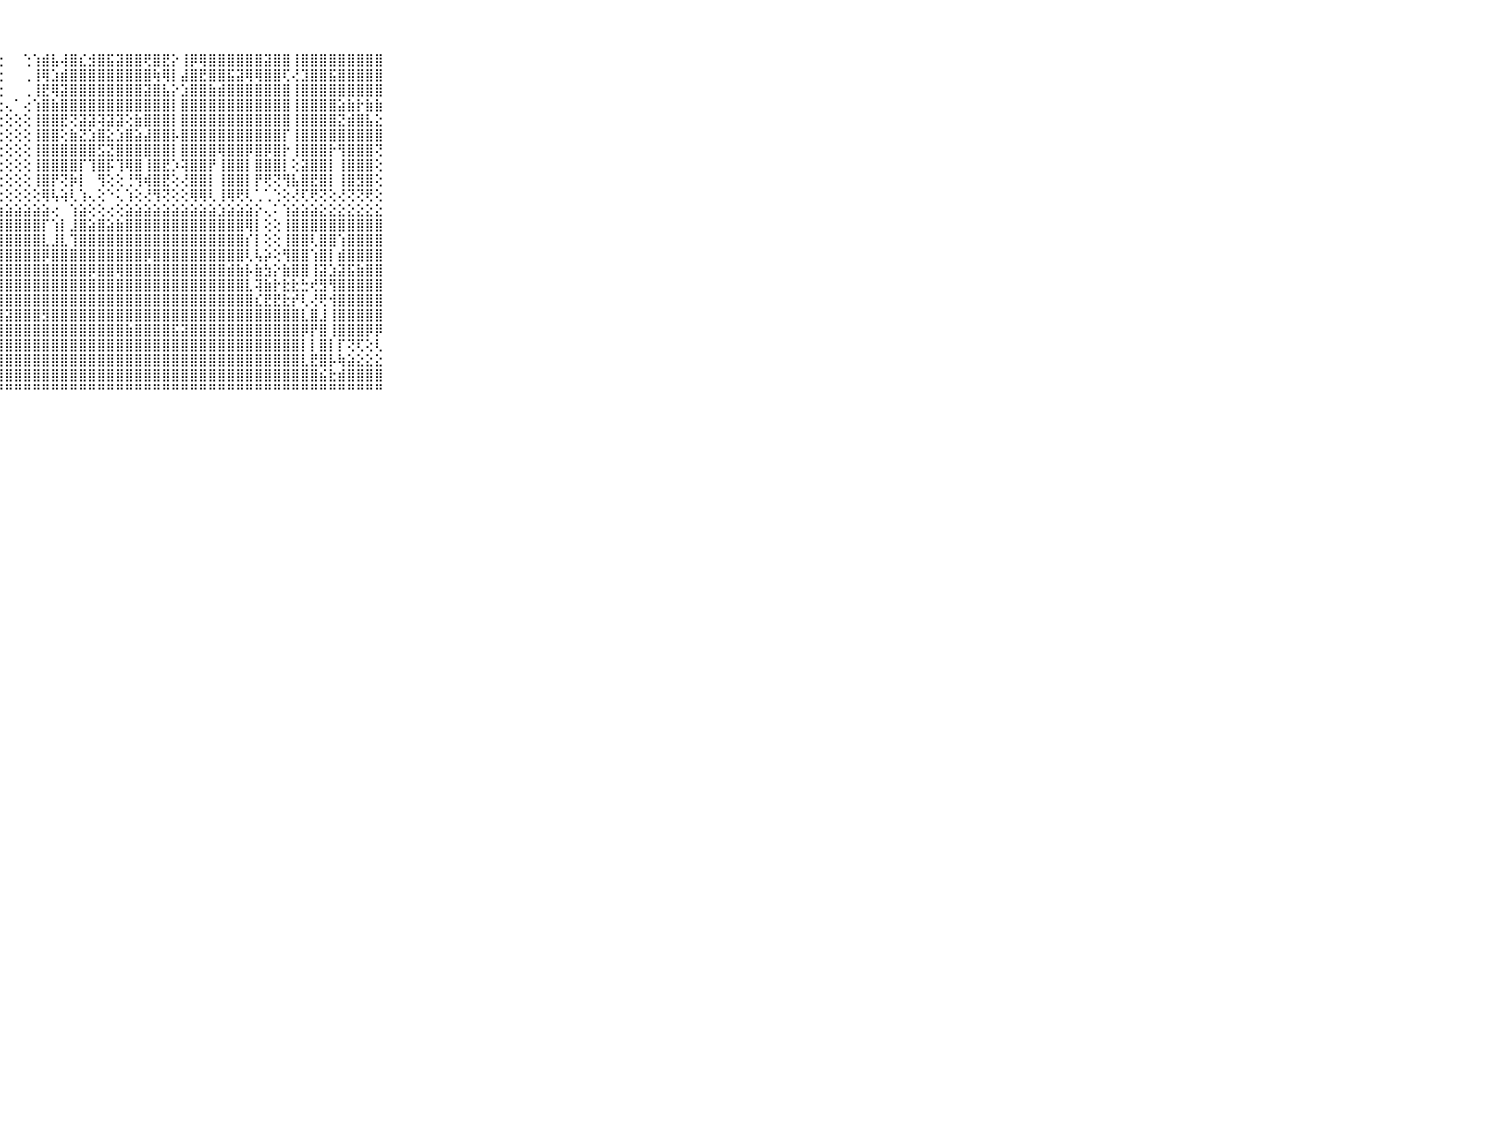

⠀⠀⠀⠀⠀⠀⠀⠀⠀⠀⠀⠀⠀⠀⠀⠀⠀⠀⠀⠀⠀⠀⠀⠀⠀⠀⢕⢕⠀⠀⢑⢱⣾⣧⢼⣿⣎⣺⣿⣯⣽⣿⣿⢟⣿⣟⡕⢸⡿⢿⣿⣿⣿⣿⣿⣿⣽⣿⣿⢸⣿⣿⣿⣿⣿⣿⣿⣿⣿⠀⠀⠀⠀⠀⠀⠀⠀⠀⠀⠀⠀
⠀⠀⠀⠀⠀⠀⠀⠀⠀⠀⠀⠀⠀⠀⠀⠀⠀⠀⠀⠀⠀⠀⠀⠀⠀⢀⢕⢕⠀⠀⢀⢸⢿⣱⣾⣿⣿⣿⣿⣿⣿⣿⣿⣿⢷⢿⡇⣼⣿⣟⣿⣿⣯⣽⢿⢿⣿⣿⢏⢜⣹⣿⣿⣯⣿⣿⣿⣿⣿⠀⠀⠀⠀⠀⠀⠀⠀⠀⠀⠀⠀
⠀⠀⠀⠀⠀⠀⠀⠀⠀⠀⠀⠀⠀⠀⠀⠀⠀⠀⠀⠀⠀⠀⠀⠀⠀⠀⢕⢕⠀⠀⢀⢸⣟⢿⣽⣿⣿⣿⣿⣿⣿⣿⣿⣽⣿⣧⡕⣱⣿⣿⣷⣾⣿⣿⣿⣿⣿⣿⣿⢸⣿⣿⣿⣿⣿⣿⣿⣿⣿⠀⠀⠀⠀⠀⠀⠀⠀⠀⠀⠀⠀
⠀⠀⠀⠀⠀⠀⠀⠀⠀⠀⠀⠀⠀⠀⠀⠀⠀⠀⠀⠀⠀⠀⠀⠀⢀⢔⢕⢕⢄⠁⢔⢱⣿⣷⣿⣿⣿⣿⣿⣿⣿⣿⣿⣿⣿⣿⡇⣿⣿⣿⣿⣿⣿⣿⣿⣿⣿⣿⣿⢸⣿⣿⣿⣿⣵⣷⡗⣷⣷⠀⠀⠀⠀⠀⠀⠀⠀⠀⠀⠀⠀
⠀⠀⠀⠀⠀⠀⠀⠀⠀⠀⠀⠀⠀⠀⠀⠀⠀⠀⠀⠀⠀⠀⠀⠀⢔⢕⢕⢕⢕⢕⢕⢸⣿⣿⣟⢝⣽⣽⢽⣽⣽⢕⣷⣿⣿⣿⡇⣿⣿⣿⣿⣿⣿⣿⣿⣿⣿⣿⣿⢸⣿⣿⣿⣿⣝⣾⣿⣧⣕⠀⠀⠀⠀⠀⠀⠀⠀⠀⠀⠀⠀
⠀⠀⠀⠀⠀⠀⠀⠀⠀⠀⠀⠀⠀⠀⠀⠀⠀⠀⠀⠀⠀⠀⠀⠀⢕⢕⢕⢕⢕⢕⢕⢸⣿⣿⢕⣷⣝⣱⣿⣕⣱⣿⣵⣼⣿⣿⡧⣿⣿⣿⣿⣿⣿⣿⣿⣿⣿⣿⡏⢸⣿⣿⣿⣿⣿⣿⣿⣿⣿⠀⠀⠀⠀⠀⠀⠀⠀⠀⠀⠀⠀
⠀⠀⠀⠀⠀⠀⠀⠀⠀⠀⠀⠀⠀⠀⠀⠀⠀⠀⠀⠀⠀⠀⢀⢀⢕⢕⢕⢕⢕⢕⢕⢸⣿⣿⣿⣿⣿⣿⣫⣝⣿⣿⣿⣿⣿⣿⡇⣿⣿⣿⣿⢿⣿⣿⡿⣿⡿⣿⡗⢸⣿⣿⣿⡗⢻⣿⣿⣿⢝⠀⠀⠀⠀⠀⠀⠀⠀⠀⠀⠀⠀
⠀⠀⠀⠀⠀⠀⠀⠀⠀⠀⠀⠀⠀⠀⠀⠀⠀⠀⠀⠀⠀⠀⢕⢕⢕⢕⢕⢕⢕⢕⢕⢸⣿⣿⣿⣿⡏⢹⣿⡯⢹⢿⣿⢸⣿⣟⡱⢽⣿⣿⡟⢸⣿⣿⡇⣿⣿⣿⡇⢕⣽⣿⣿⡇⢸⣿⣿⣿⢕⠀⠀⠀⠀⠀⠀⠀⠀⠀⠀⠀⠀
⠀⠀⠀⠀⠀⠀⠀⠀⠀⠀⠀⠀⠀⠀⠀⠀⠀⠀⠀⢀⠄⢀⢑⡕⢕⢕⢕⢕⢕⢕⢕⢸⣿⡟⢝⡷⡇⠀⢻⢕⢕⢘⢻⢾⣿⣟⢕⢜⣿⣿⡇⢸⣿⣿⡇⡟⢟⢝⢻⣧⣿⣟⣿⡇⢸⣿⣻⣿⢕⠀⠀⠀⠀⠀⠀⠀⠀⠀⠀⠀⠀
⠀⠀⠀⠀⠀⠀⠀⠀⠀⠀⠀⠀⠀⠀⠀⠀⠀⠀⠀⠑⠕⠔⢜⢇⢕⢕⢕⢕⢕⢕⢕⢕⢿⢧⢵⢇⢱⢄⢕⠑⢅⢱⢕⢜⢻⢝⢕⢕⢿⢿⢇⢸⢿⢟⢇⢁⢁⢑⢕⢜⢏⢟⢝⢕⢜⢝⢝⢟⢕⠀⠀⠀⠀⠀⠀⠀⠀⠀⠀⠀⠀
⠀⠀⠀⠀⠀⠀⠀⠀⠀⠀⠀⣤⣤⢥⣤⣤⣤⣤⣄⣄⣤⣤⣤⣥⣵⣵⣵⣵⣵⣵⣵⣵⣵⢔⠀⢱⣵⢕⢕⢔⢕⣵⣵⣵⣵⣵⣵⣵⣵⣵⣵⣱⣵⣵⣵⡕⢄⠅⢱⣵⣵⣵⣕⣕⣕⣕⣕⣕⣕⠀⠀⠀⠀⠀⠀⠀⠀⠀⠀⠀⠀
⠀⠀⠀⠀⠀⠀⠀⠀⠀⠀⠀⣿⣿⣾⣿⣿⣿⣿⣿⣿⣿⣿⣿⣿⣿⣿⣿⣿⣿⣿⣿⣿⡏⢱⡇⣸⣿⣵⣿⣵⣷⣿⣿⣿⣿⣿⣿⣿⣿⣿⣿⣿⣿⣿⢿⡇⢕⢕⢸⣿⣿⣿⣿⣿⣿⣿⣿⣿⣿⠀⠀⠀⠀⠀⠀⠀⠀⠀⠀⠀⠀
⠀⠀⠀⠀⠀⠀⠀⠀⠀⠀⠀⣺⣿⣿⣿⣿⣿⣿⣿⣿⣿⣿⣿⣿⣿⣿⣿⣿⣿⣿⣿⣿⣇⣸⣇⢹⣿⣿⣿⣿⣿⣿⣿⣿⣿⣿⣿⣿⣿⣿⣿⣿⣿⣿⡎⡇⢕⢕⢸⣿⣿⢇⣿⣿⢱⣿⣿⣿⣿⠀⠀⠀⠀⠀⠀⠀⠀⠀⠀⠀⠀
⠀⠀⠀⠀⠀⠀⠀⠀⠀⠀⠀⢜⢛⢛⢟⢟⣻⣿⣿⣿⣿⣻⣧⣼⣿⣿⣿⣿⣿⣿⣿⣿⡿⣿⣿⣿⣿⣿⣿⣿⣿⣿⣿⡿⣿⣿⣿⣿⣿⣿⣿⣿⣿⣿⢇⢧⡵⢕⢻⣿⣿⢱⣿⡇⣾⣿⣿⣿⣿⠀⠀⠀⠀⠀⠀⠀⠀⠀⠀⠀⠀
⠀⠀⠀⠀⠀⠀⠀⠀⠀⠀⠀⢝⢻⣿⣿⣿⣿⣿⣿⣿⣿⣿⣿⣿⣿⣿⣿⣿⣿⣿⣿⣿⣿⣿⣿⣿⣿⡿⣿⣿⢿⣿⣿⣿⣿⣿⣿⣿⣿⣿⣿⣿⣾⣷⡧⣷⣳⡕⣷⣿⣿⢸⣽⣱⣽⣯⣷⣿⣿⠀⠀⠀⠀⠀⠀⠀⠀⠀⠀⠀⠀
⠀⠀⠀⠀⠀⠀⠀⠀⠀⠀⠀⢕⢜⣿⣿⣿⣿⣿⣿⣿⡇⣿⣿⣿⣿⣿⣿⣿⣿⣿⣿⣿⣿⣿⣿⣿⣿⣿⣿⣿⣿⣿⣿⣿⣿⣿⣿⣿⣿⣿⣿⣿⣿⣿⣇⢽⣷⡗⣗⣗⣓⢞⣻⢻⣿⣿⣿⣿⣿⠀⠀⠀⠀⠀⠀⠀⠀⠀⠀⠀⠀
⠀⠀⠀⠀⠀⠀⠀⠀⠀⠀⠀⢕⢕⢻⣿⣿⢿⢿⢿⢿⡇⣿⣿⣿⣿⣿⣿⣿⣿⣿⣿⣿⣿⣿⣿⣿⣿⣿⣿⣿⣿⣿⣿⣿⣿⣿⣿⣿⣿⣿⣿⣿⣿⣿⣿⣎⣟⣟⣗⡞⢇⢜⢟⢺⣿⣿⣿⣿⣿⠀⠀⠀⠀⠀⠀⠀⠀⠀⠀⠀⠀
⠀⠀⠀⠀⠀⠀⠀⠀⠀⠀⠀⢕⢕⣿⣿⣿⣿⣿⣿⣿⢕⣱⣷⣾⣷⣾⣯⣽⣽⣿⣿⣿⣻⣿⣿⣿⣿⣿⣿⣿⣿⣿⣿⣿⣿⣿⣿⣿⣿⣿⣿⣿⣿⣿⣿⣿⣿⣿⣿⣿⣇⣿⣸⢸⣿⣿⣿⣿⣿⠀⠀⠀⠀⠀⠀⠀⠀⠀⠀⠀⠀
⠀⠀⠀⠀⠀⠀⠀⠀⠀⠀⠀⢕⢸⣿⣿⣿⣿⣿⣿⣿⡇⣿⣿⣿⣿⣿⣿⣿⣿⣿⣿⣿⣿⣿⣿⣿⣿⣿⣿⣿⣿⣷⣿⣿⣿⣿⣯⣽⣿⣿⣿⣿⣿⣿⣿⣿⣿⣿⣿⣿⡿⡟⣿⢸⣿⣿⣿⡿⡿⠀⠀⠀⠀⠀⠀⠀⠀⠀⠀⠀⠀
⠀⠀⠀⠀⠀⠀⠀⠀⠀⠀⠀⢕⢸⢿⢿⢿⢿⣿⣿⣿⢇⣿⣿⣿⣿⣿⣿⣿⣿⣿⣿⣿⣿⣿⣿⣿⣿⣿⣿⣿⣿⣿⣿⣿⣿⣿⣿⣿⣿⣿⣿⣿⣿⣿⣿⣿⣿⣿⣿⣿⡇⡇⣿⡇⡏⢝⢏⢕⢇⠀⠀⠀⠀⠀⠀⠀⠀⠀⠀⠀⠀
⠀⠀⠀⠀⠀⠀⠀⠀⠀⠀⠀⢕⢵⣾⣿⣿⣷⣷⣾⣿⣇⣿⣿⣿⣿⣿⣿⣿⣿⣿⣿⣿⣿⣿⣿⣿⣿⣿⣿⣿⣿⣿⣿⣿⣿⣿⣿⣿⣿⣿⣿⣿⣿⣿⣿⣿⣿⣿⣿⣿⣇⣟⣿⡧⢷⣵⣕⣕⣕⠀⠀⠀⠀⠀⠀⠀⠀⠀⠀⠀⠀
⠀⠀⠀⠀⠀⠀⠀⠀⠀⠀⠀⢕⢞⣿⣿⣿⣿⣿⣿⣿⢸⣿⣿⣿⣿⣿⣿⣿⣿⣿⣿⣿⣿⣿⣿⣿⣿⣿⣿⣿⣿⣿⣿⣿⣿⣿⣿⣿⣿⣿⣿⣿⣿⣿⣿⣿⣿⣿⣿⣿⣿⣿⣮⣗⣾⣿⣿⣿⣿⠀⠀⠀⠀⠀⠀⠀⠀⠀⠀⠀⠀
⠀⠀⠀⠀⠀⠀⠀⠀⠀⠀⠀⠑⠑⠓⠛⠙⠓⠛⠑⠙⠚⠛⠛⠛⠛⠛⠛⠛⠛⠛⠛⠛⠛⠛⠛⠛⠛⠛⠛⠛⠛⠛⠛⠛⠛⠛⠛⠛⠛⠛⠛⠛⠛⠛⠛⠛⠛⠛⠛⠛⠛⠛⠛⠛⠛⠛⠛⠛⠛⠀⠀⠀⠀⠀⠀⠀⠀⠀⠀⠀⠀